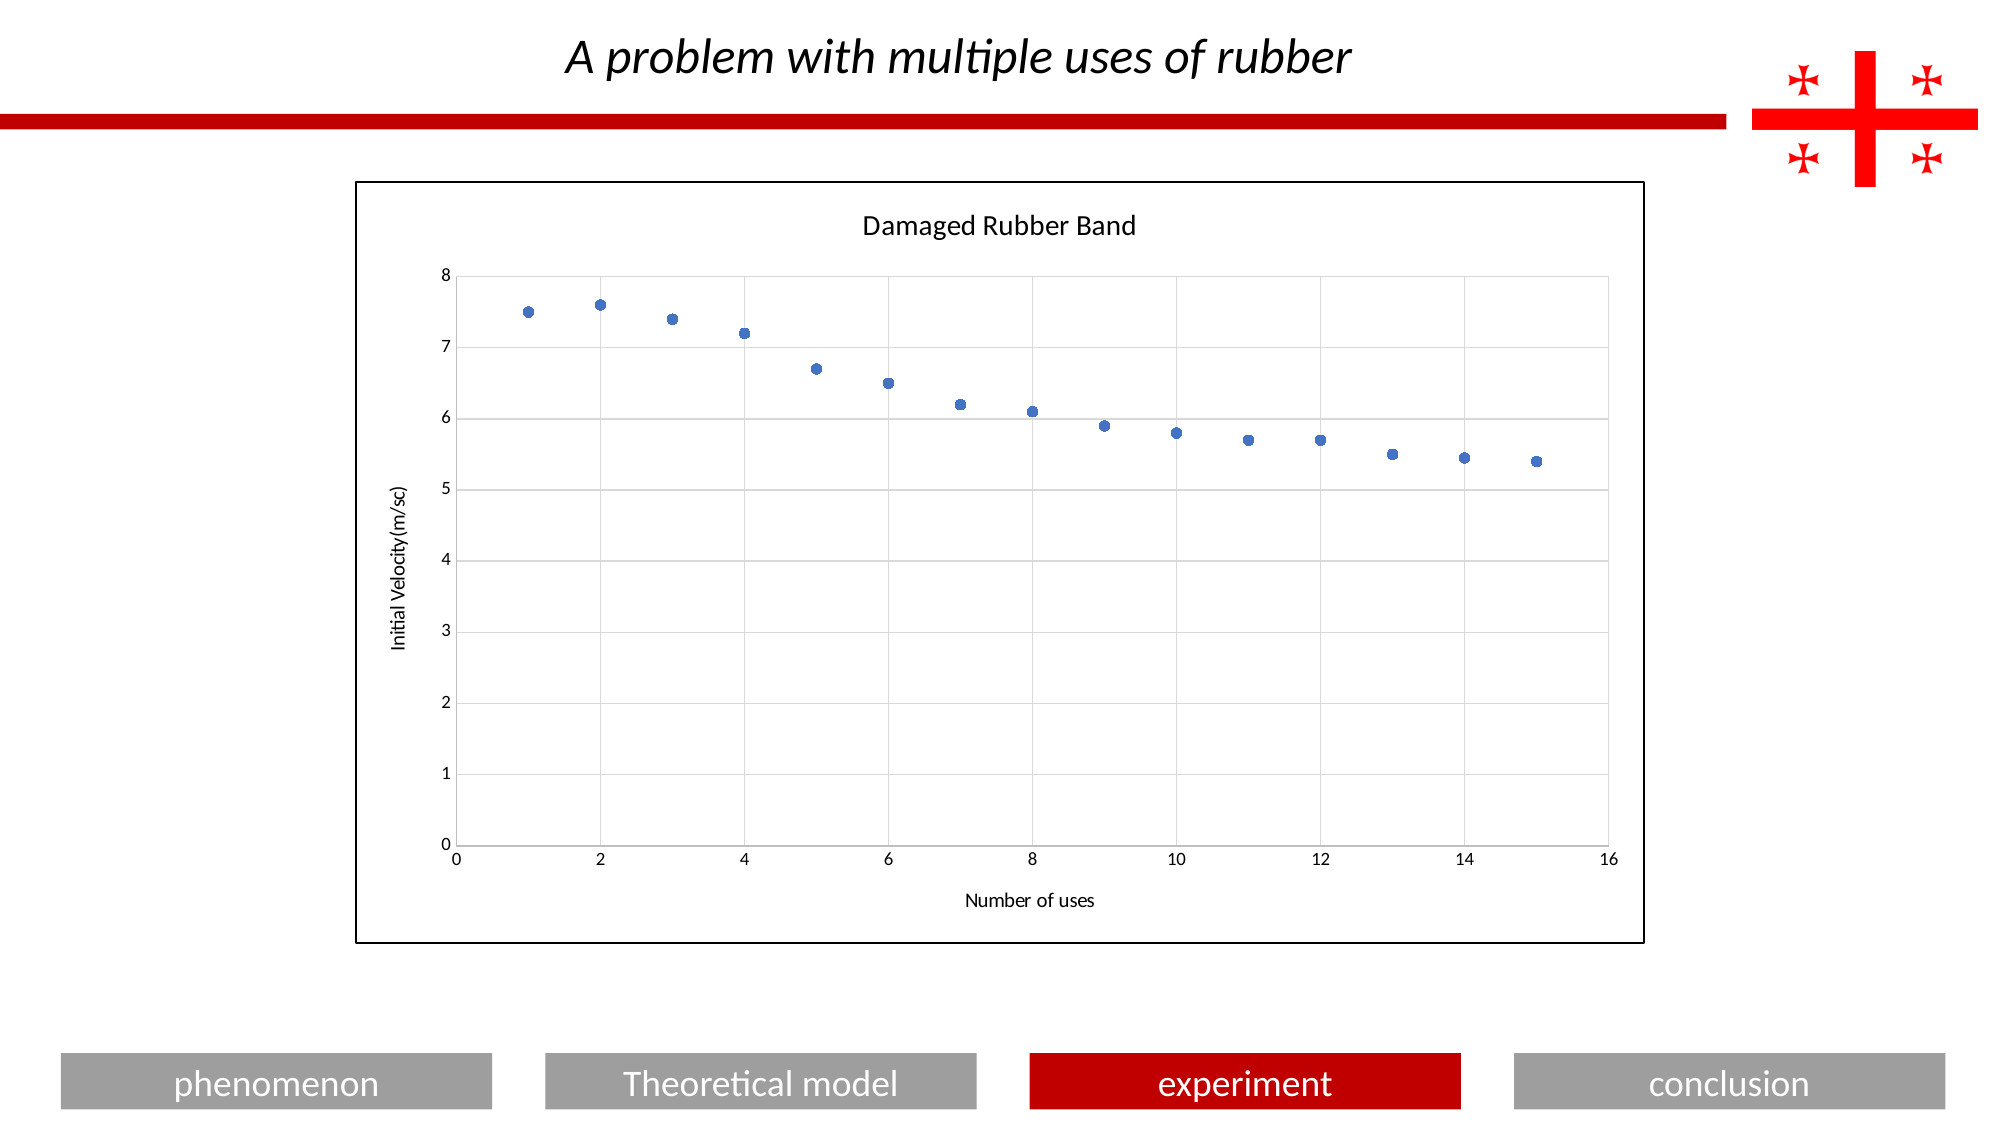

A problem with multiple uses of rubber

### Chart: Damaged Rubber Band

| Category |  |
|---|---|